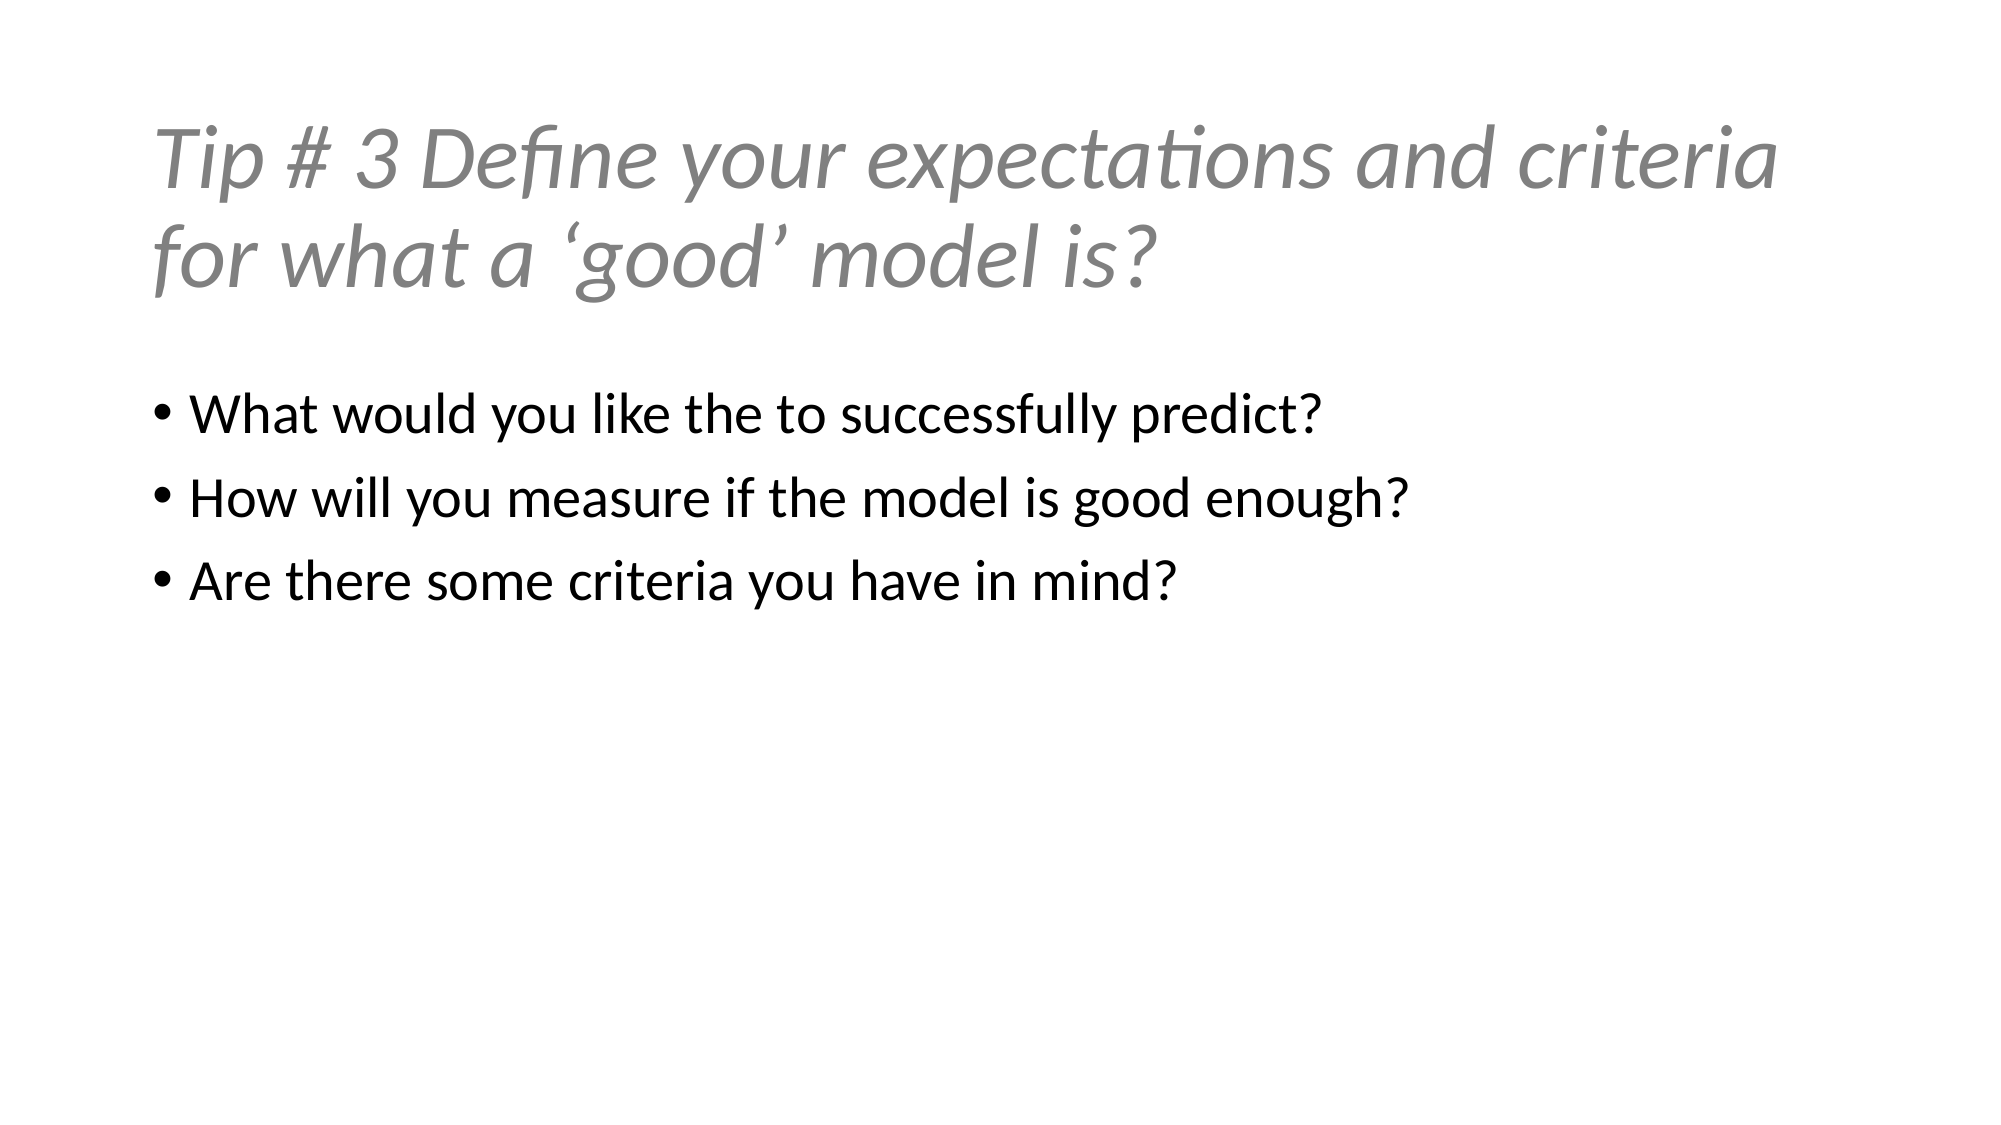

# Tip # 3 Define your expectations and criteria for what a ‘good’ model is?
What would you like the to successfully predict?
How will you measure if the model is good enough?
Are there some criteria you have in mind?